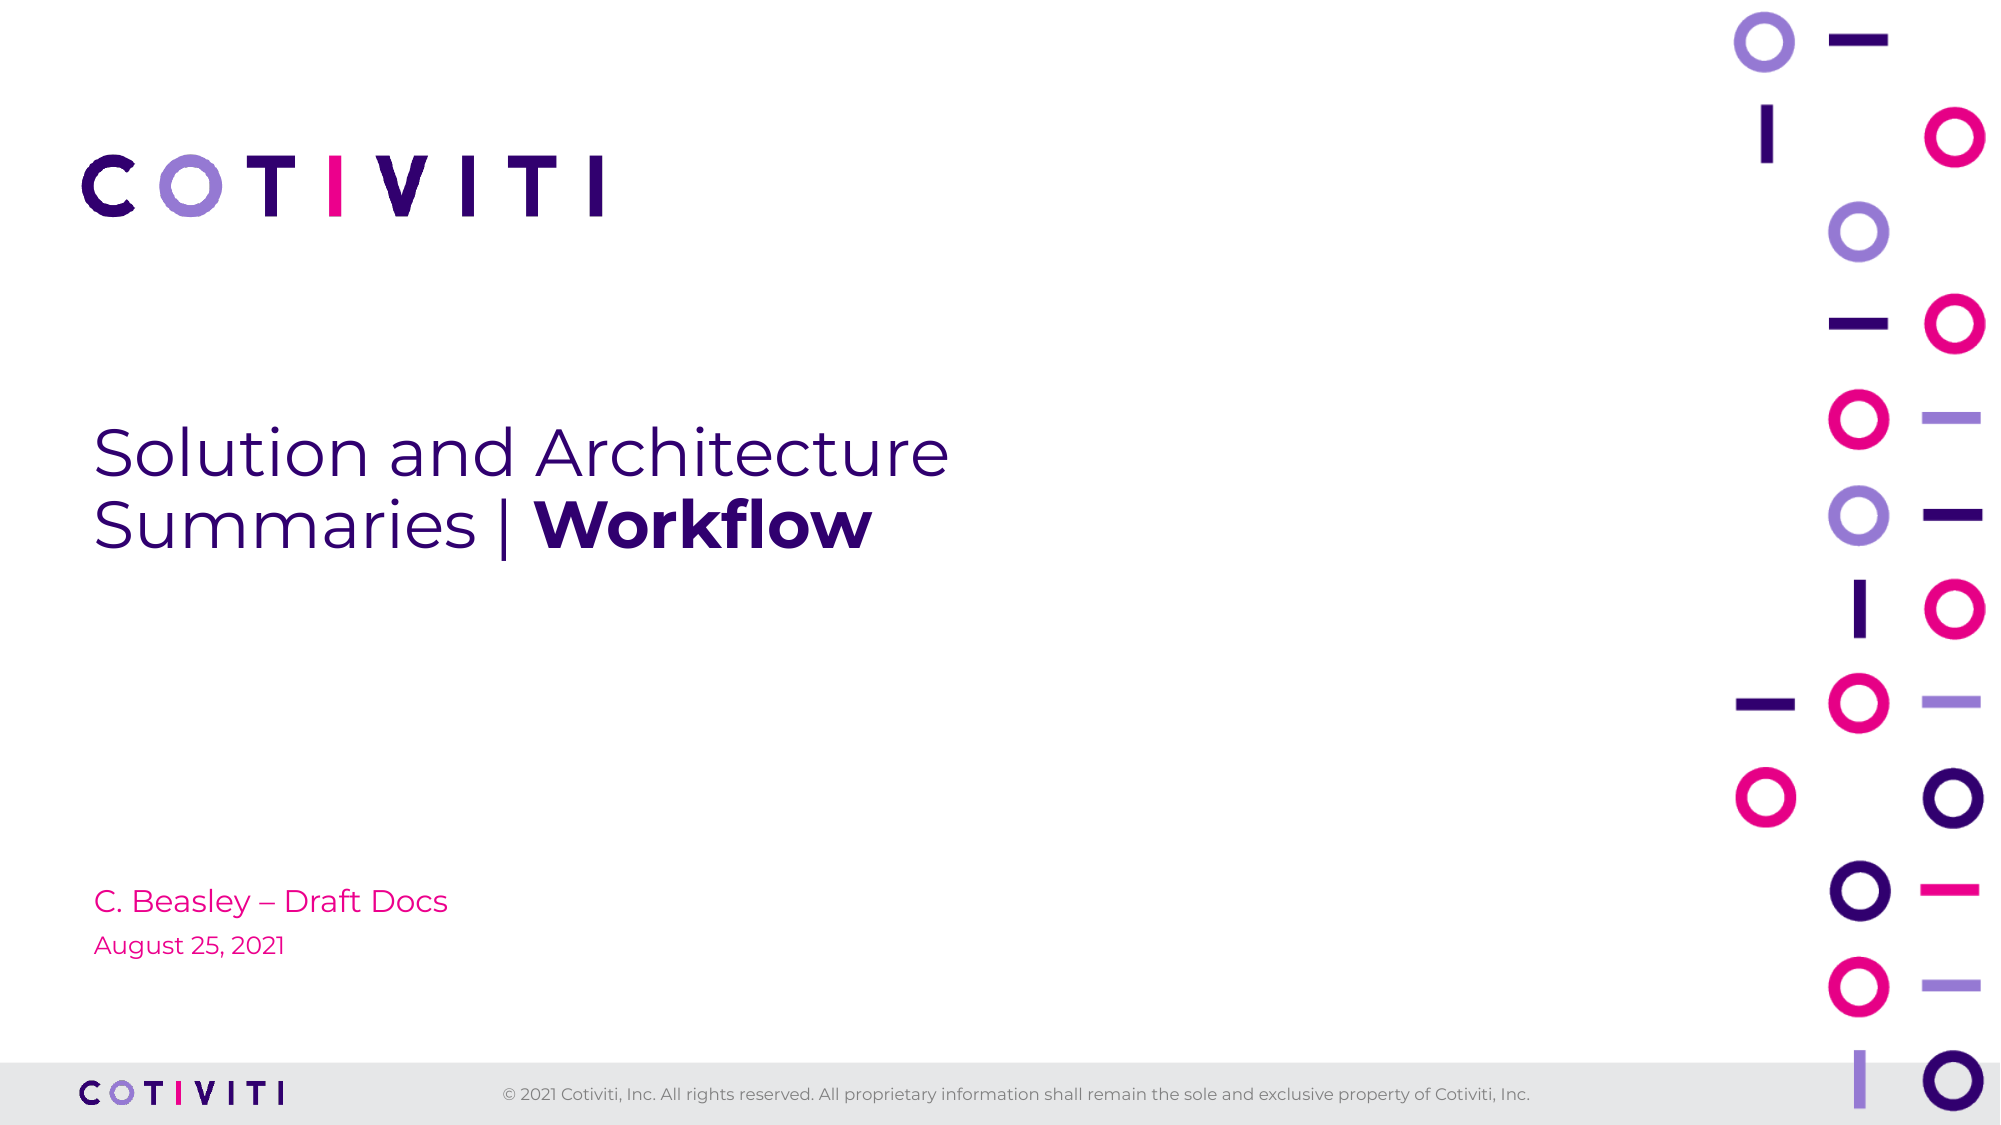

# Solution and Architecture Summaries | Workflow
C. Beasley – Draft Docs
August 25, 2021